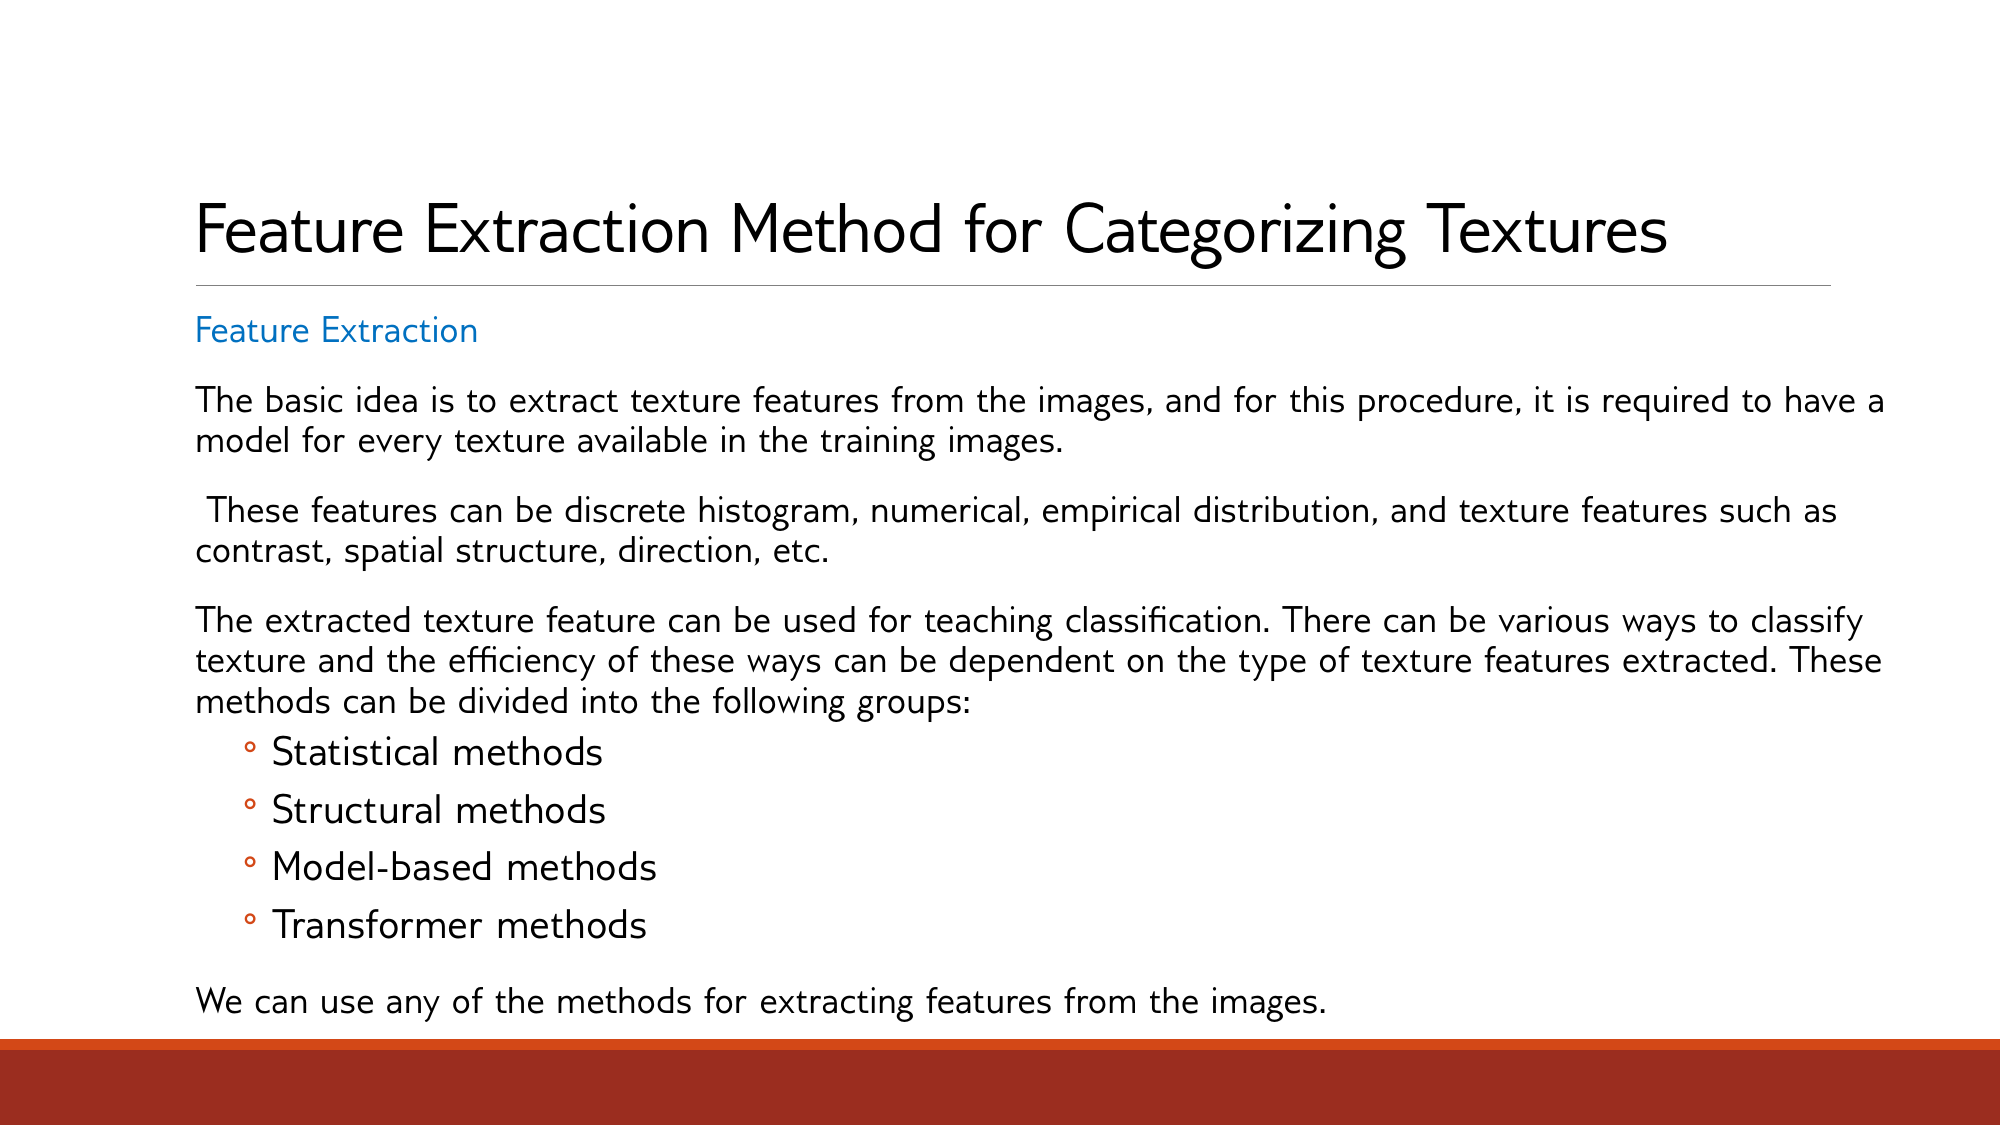

Feature Extraction Method for Categorizing Textures
Feature Extraction
The basic idea is to extract texture features from the images, and for this procedure, it is required to have a model for every texture available in the training images.
 These features can be discrete histogram, numerical, empirical distribution, and texture features such as contrast, spatial structure, direction, etc.
The extracted texture feature can be used for teaching classification. There can be various ways to classify texture and the efficiency of these ways can be dependent on the type of texture features extracted. These methods can be divided into the following groups:
Statistical methods
Structural methods
Model-based methods
Transformer methods
We can use any of the methods for extracting features from the images.